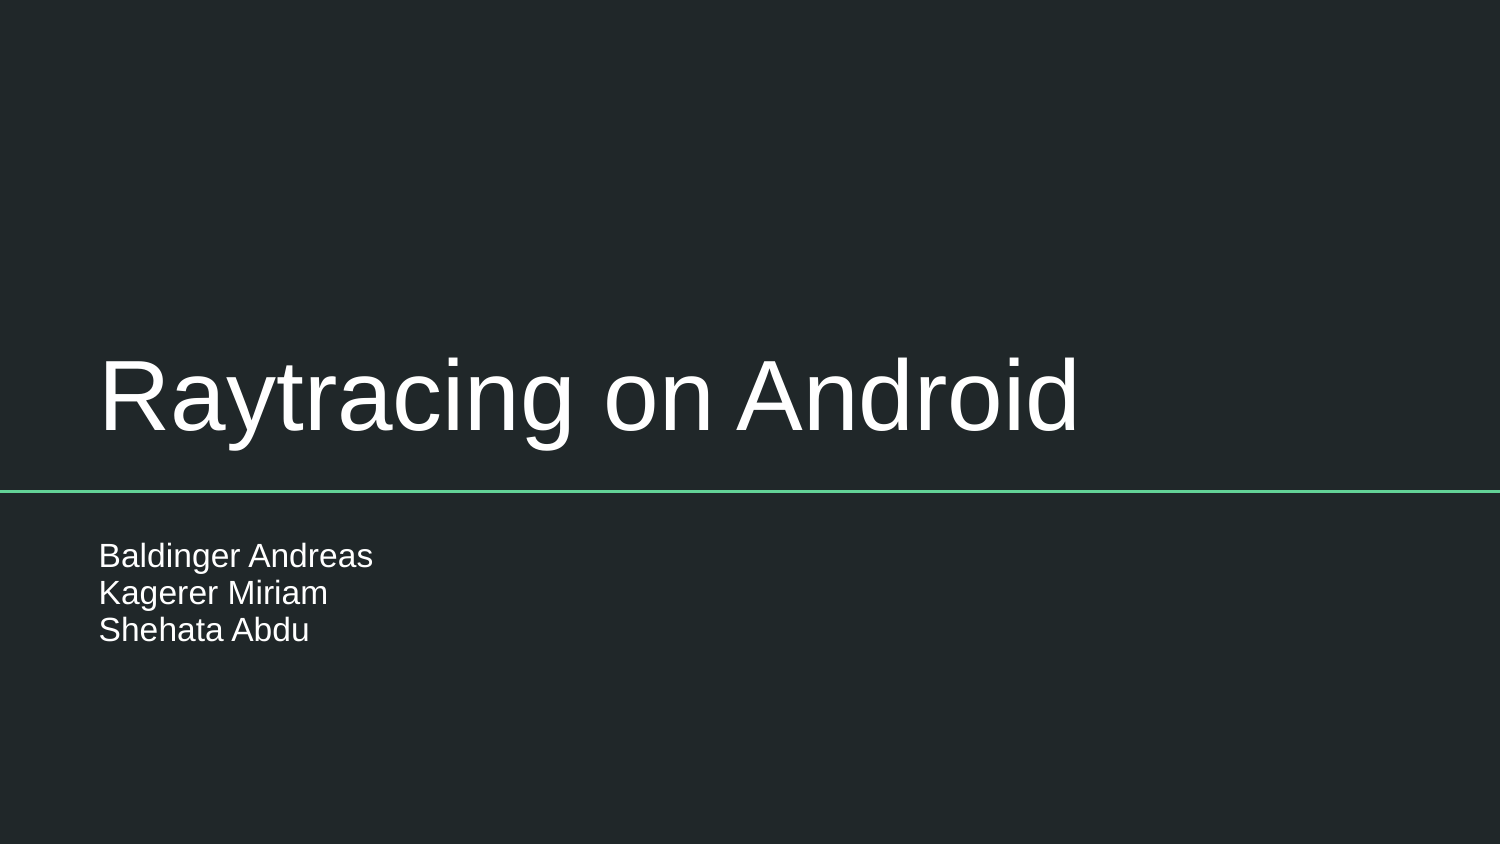

# Raytracing on Android
Baldinger Andreas
Kagerer Miriam
Shehata Abdu